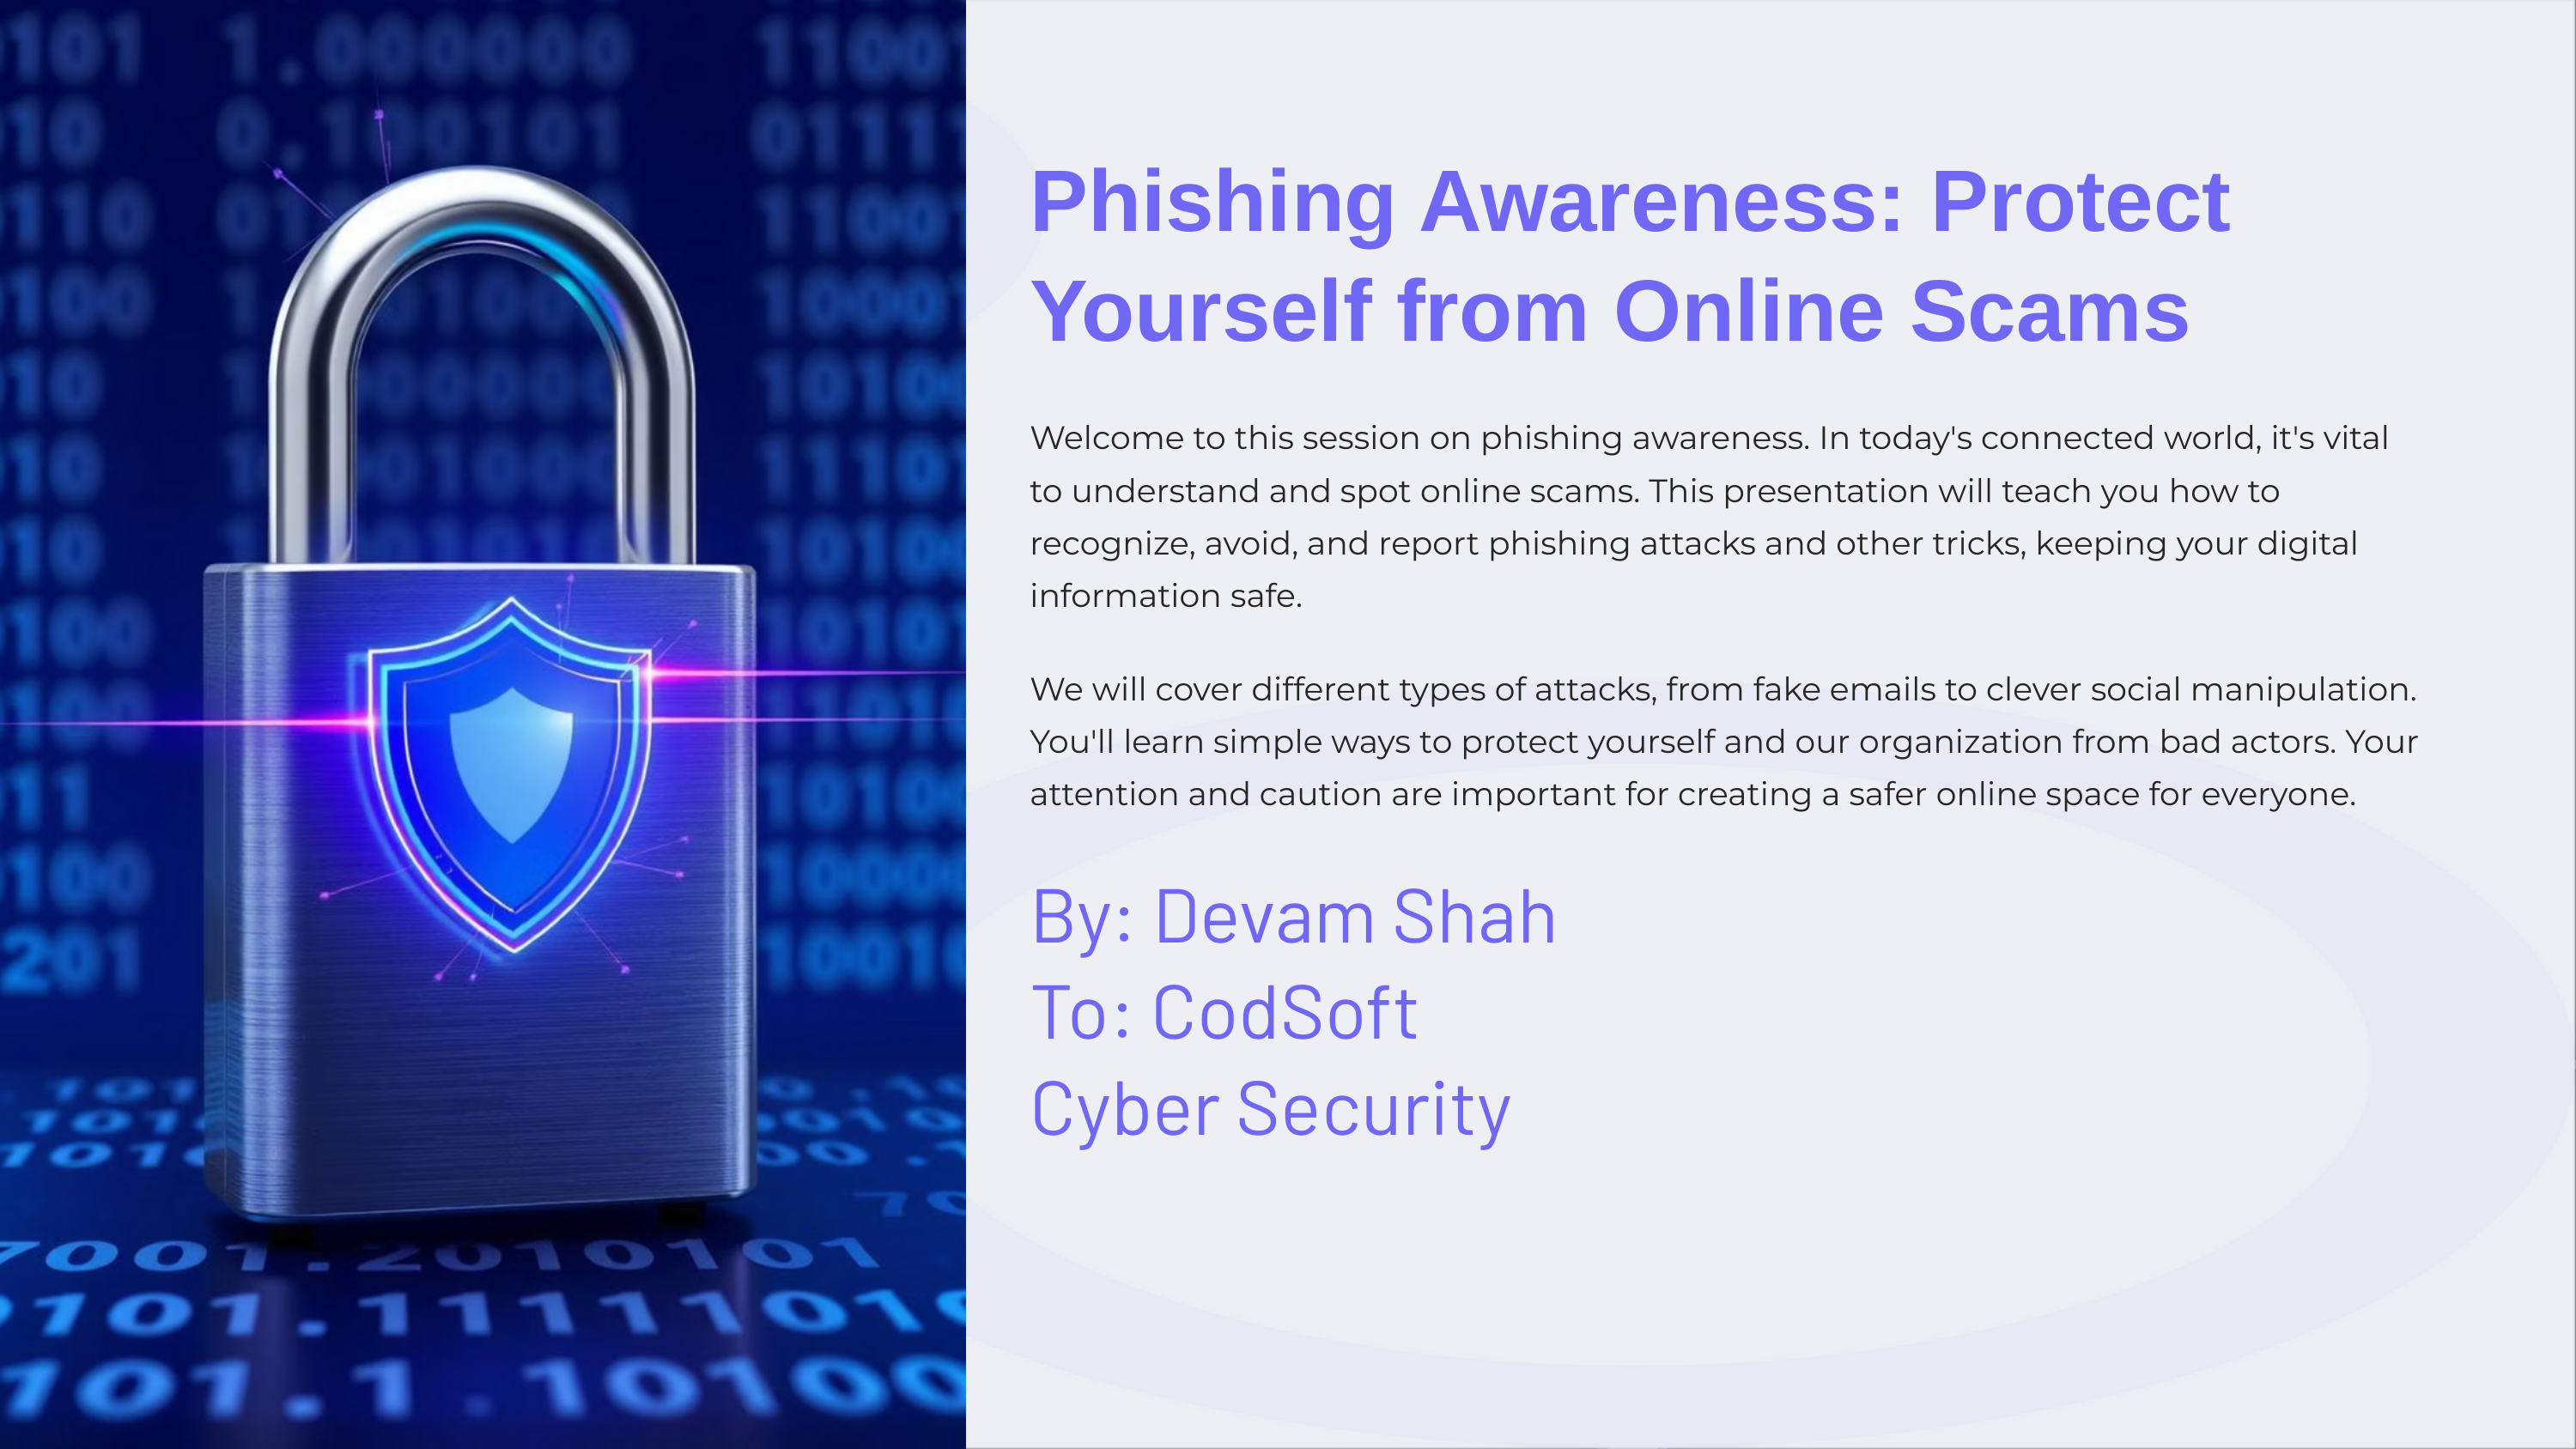

Phishing Awareness: Protect Yourself from Online Scams
Welcome to this session on phishing awareness. In today's connected world, it's vital to understand and spot online scams. This presentation will teach you how to recognize, avoid, and report phishing attacks and other tricks, keeping your digital information safe.
We will cover different types of attacks, from fake emails to clever social manipulation. You'll learn simple ways to protect yourself and our organization from bad actors. Your attention and caution are important for creating a safer online space for everyone.
By: Devam Shah
To: CodSoft
Cyber Security